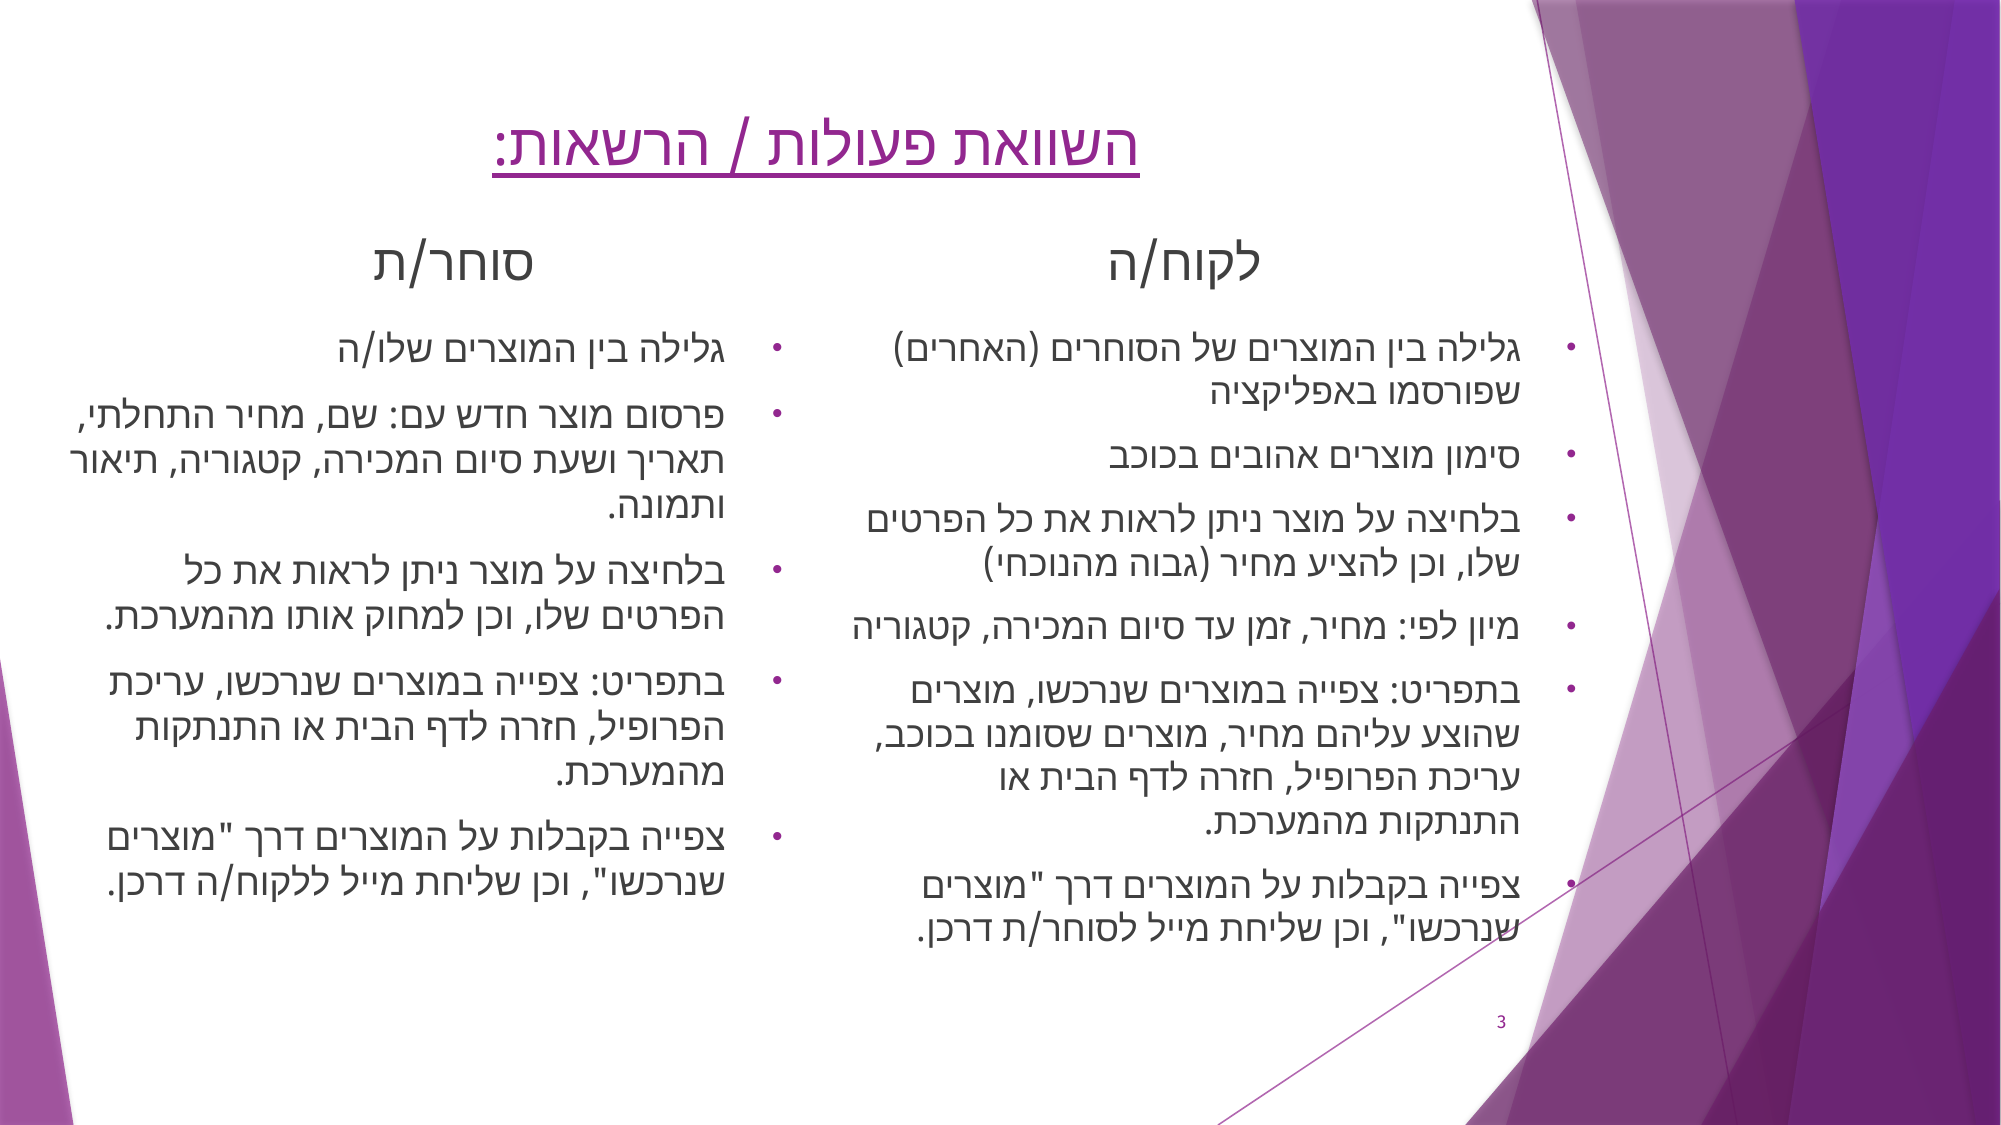

# השוואת פעולות / הרשאות:
סוחר/ת
לקוח/ה
גלילה בין המוצרים שלו/ה
פרסום מוצר חדש עם: שם, מחיר התחלתי, תאריך ושעת סיום המכירה, קטגוריה, תיאור ותמונה.
בלחיצה על מוצר ניתן לראות את כל הפרטים שלו, וכן למחוק אותו מהמערכת.
בתפריט: צפייה במוצרים שנרכשו, עריכת הפרופיל, חזרה לדף הבית או התנתקות מהמערכת.
צפייה בקבלות על המוצרים דרך "מוצרים שנרכשו", וכן שליחת מייל ללקוח/ה דרכן.
גלילה בין המוצרים של הסוחרים (האחרים) שפורסמו באפליקציה
סימון מוצרים אהובים בכוכב
בלחיצה על מוצר ניתן לראות את כל הפרטים שלו, וכן להציע מחיר (גבוה מהנוכחי)
מיון לפי: מחיר, זמן עד סיום המכירה, קטגוריה
בתפריט: צפייה במוצרים שנרכשו, מוצרים שהוצע עליהם מחיר, מוצרים שסומנו בכוכב, עריכת הפרופיל, חזרה לדף הבית או התנתקות מהמערכת.
צפייה בקבלות על המוצרים דרך "מוצרים שנרכשו", וכן שליחת מייל לסוחר/ת דרכן.

3